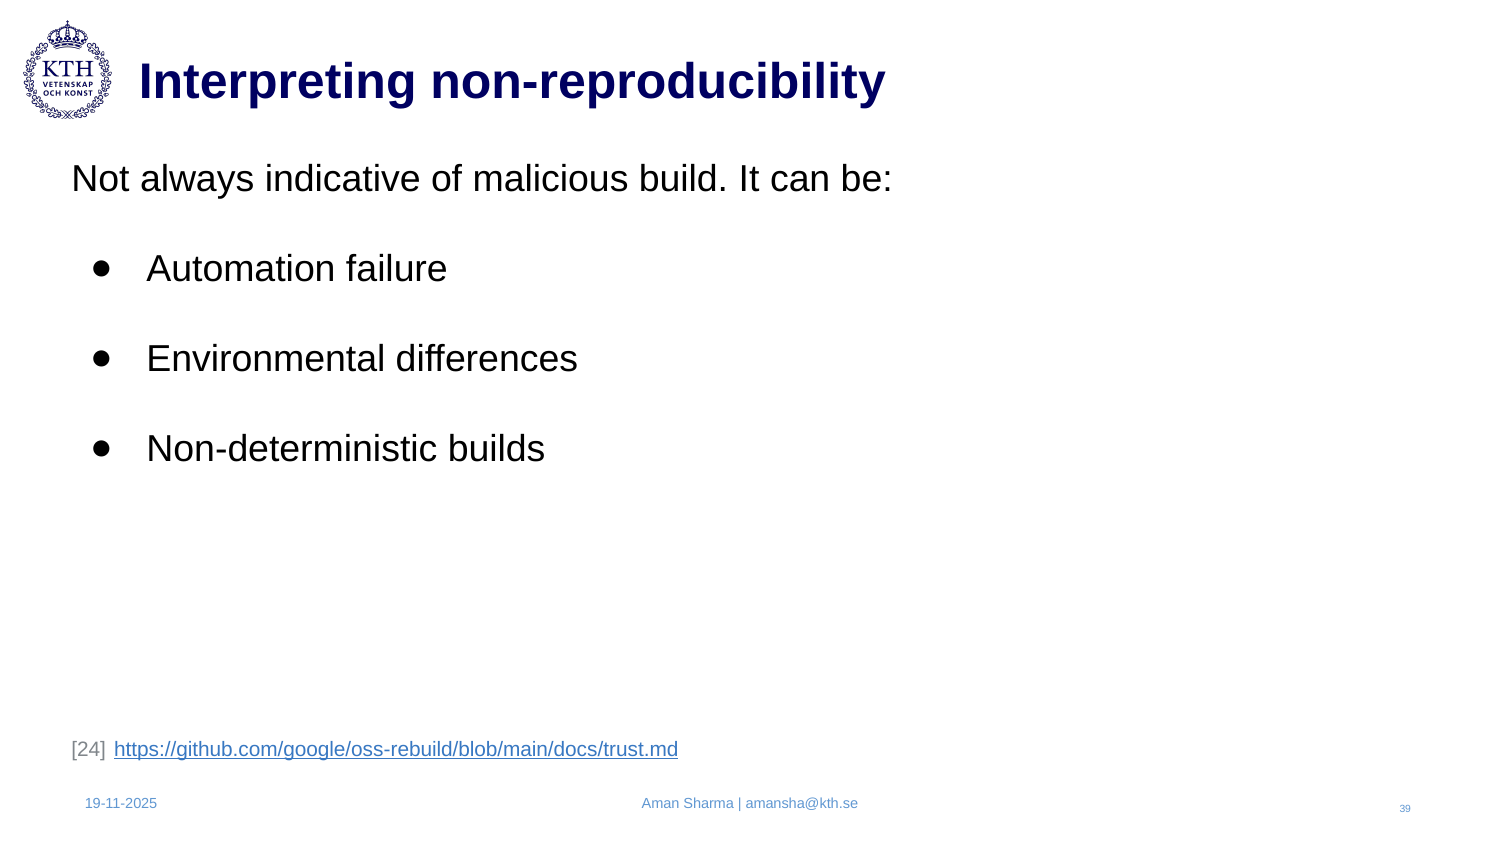

# Interpreting non-reproducibility
Not always indicative of malicious build. It can be:

Automation failure
Environmental differences
Non-deterministic builds
[24] https://github.com/google/oss-rebuild/blob/main/docs/trust.md
Aman Sharma | amansha@kth.se
19-11-2025
39